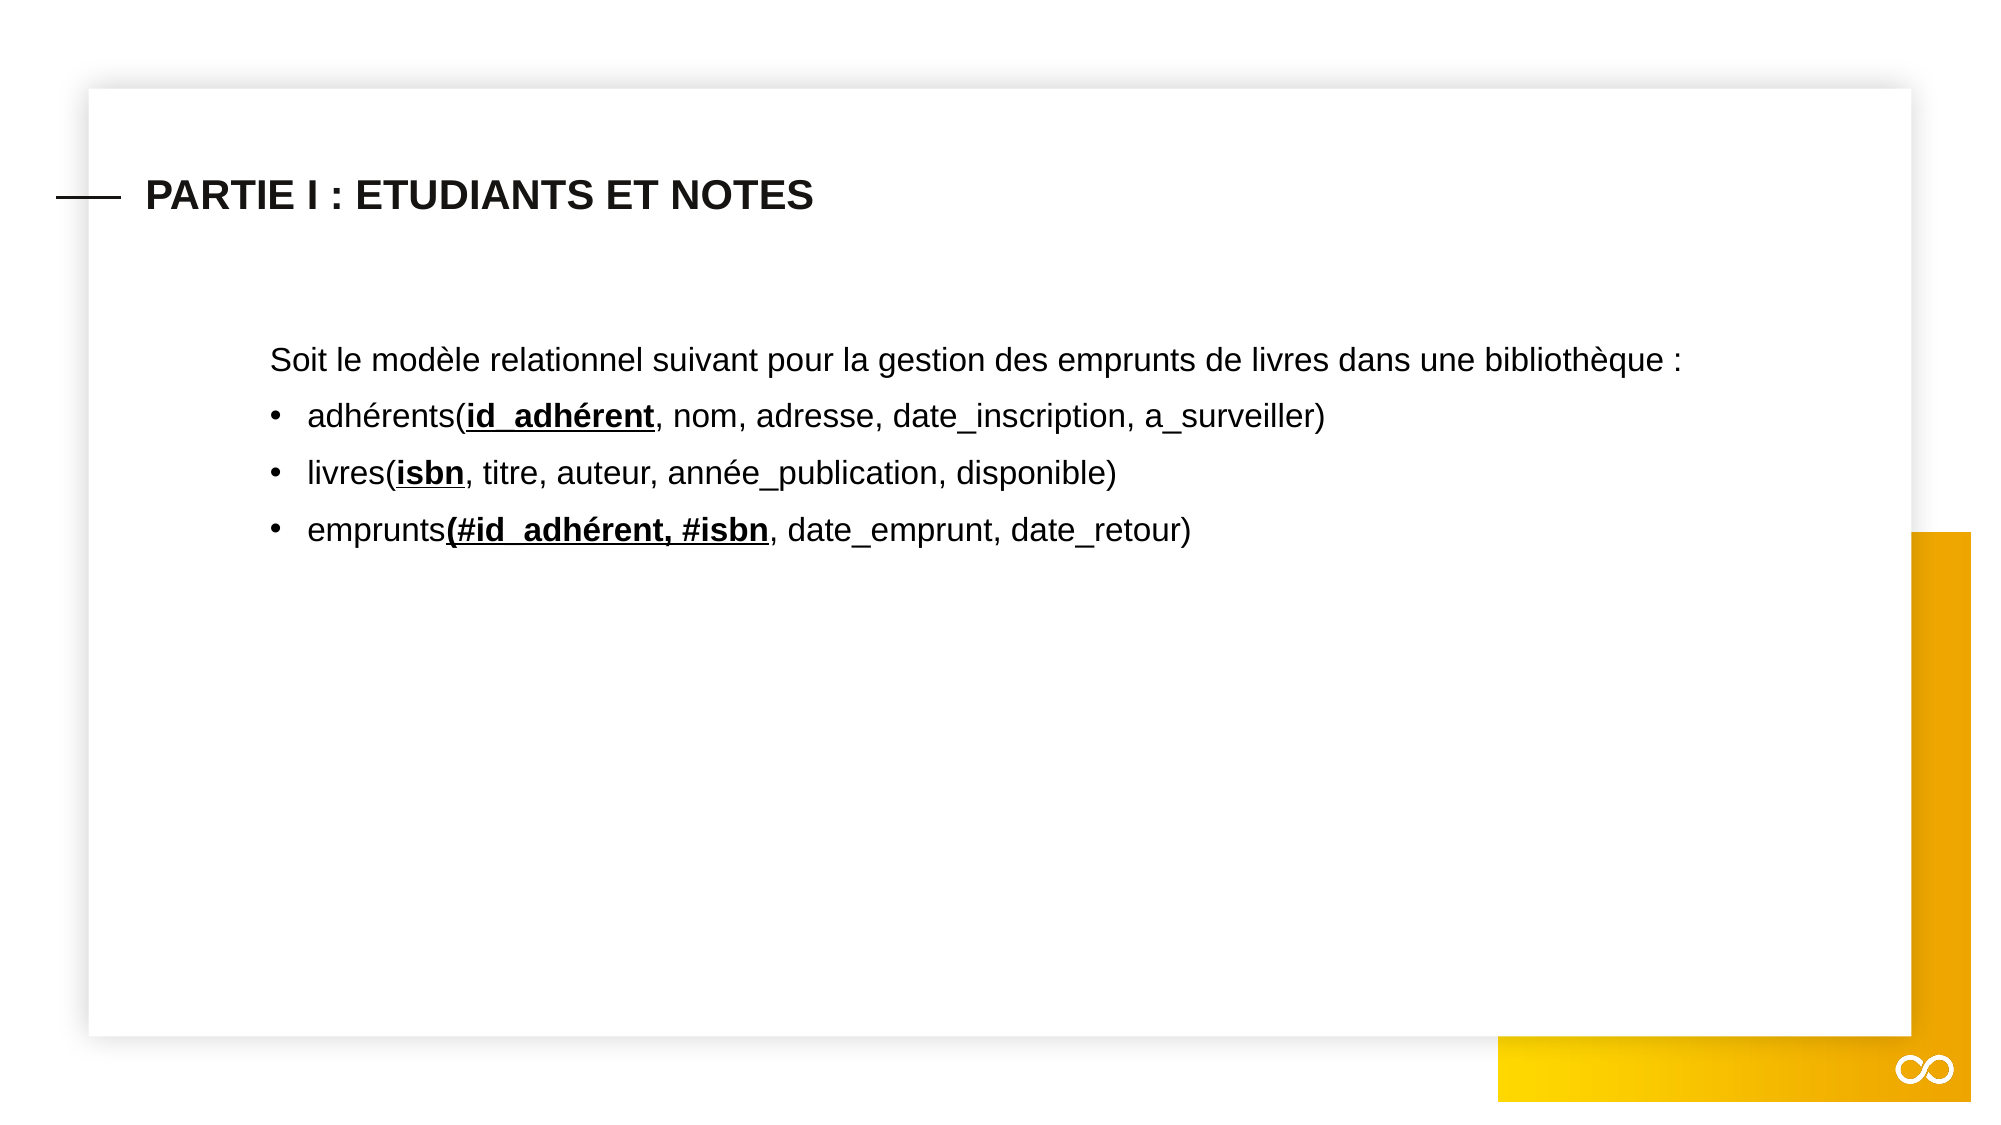

# Partie I : Etudiants et notes
Soit le modèle relationnel suivant pour la gestion des emprunts de livres dans une bibliothèque :
adhérents(id_adhérent, nom, adresse, date_inscription, a_surveiller)
livres(isbn, titre, auteur, année_publication, disponible)
emprunts(#id_adhérent, #isbn, date_emprunt, date_retour)